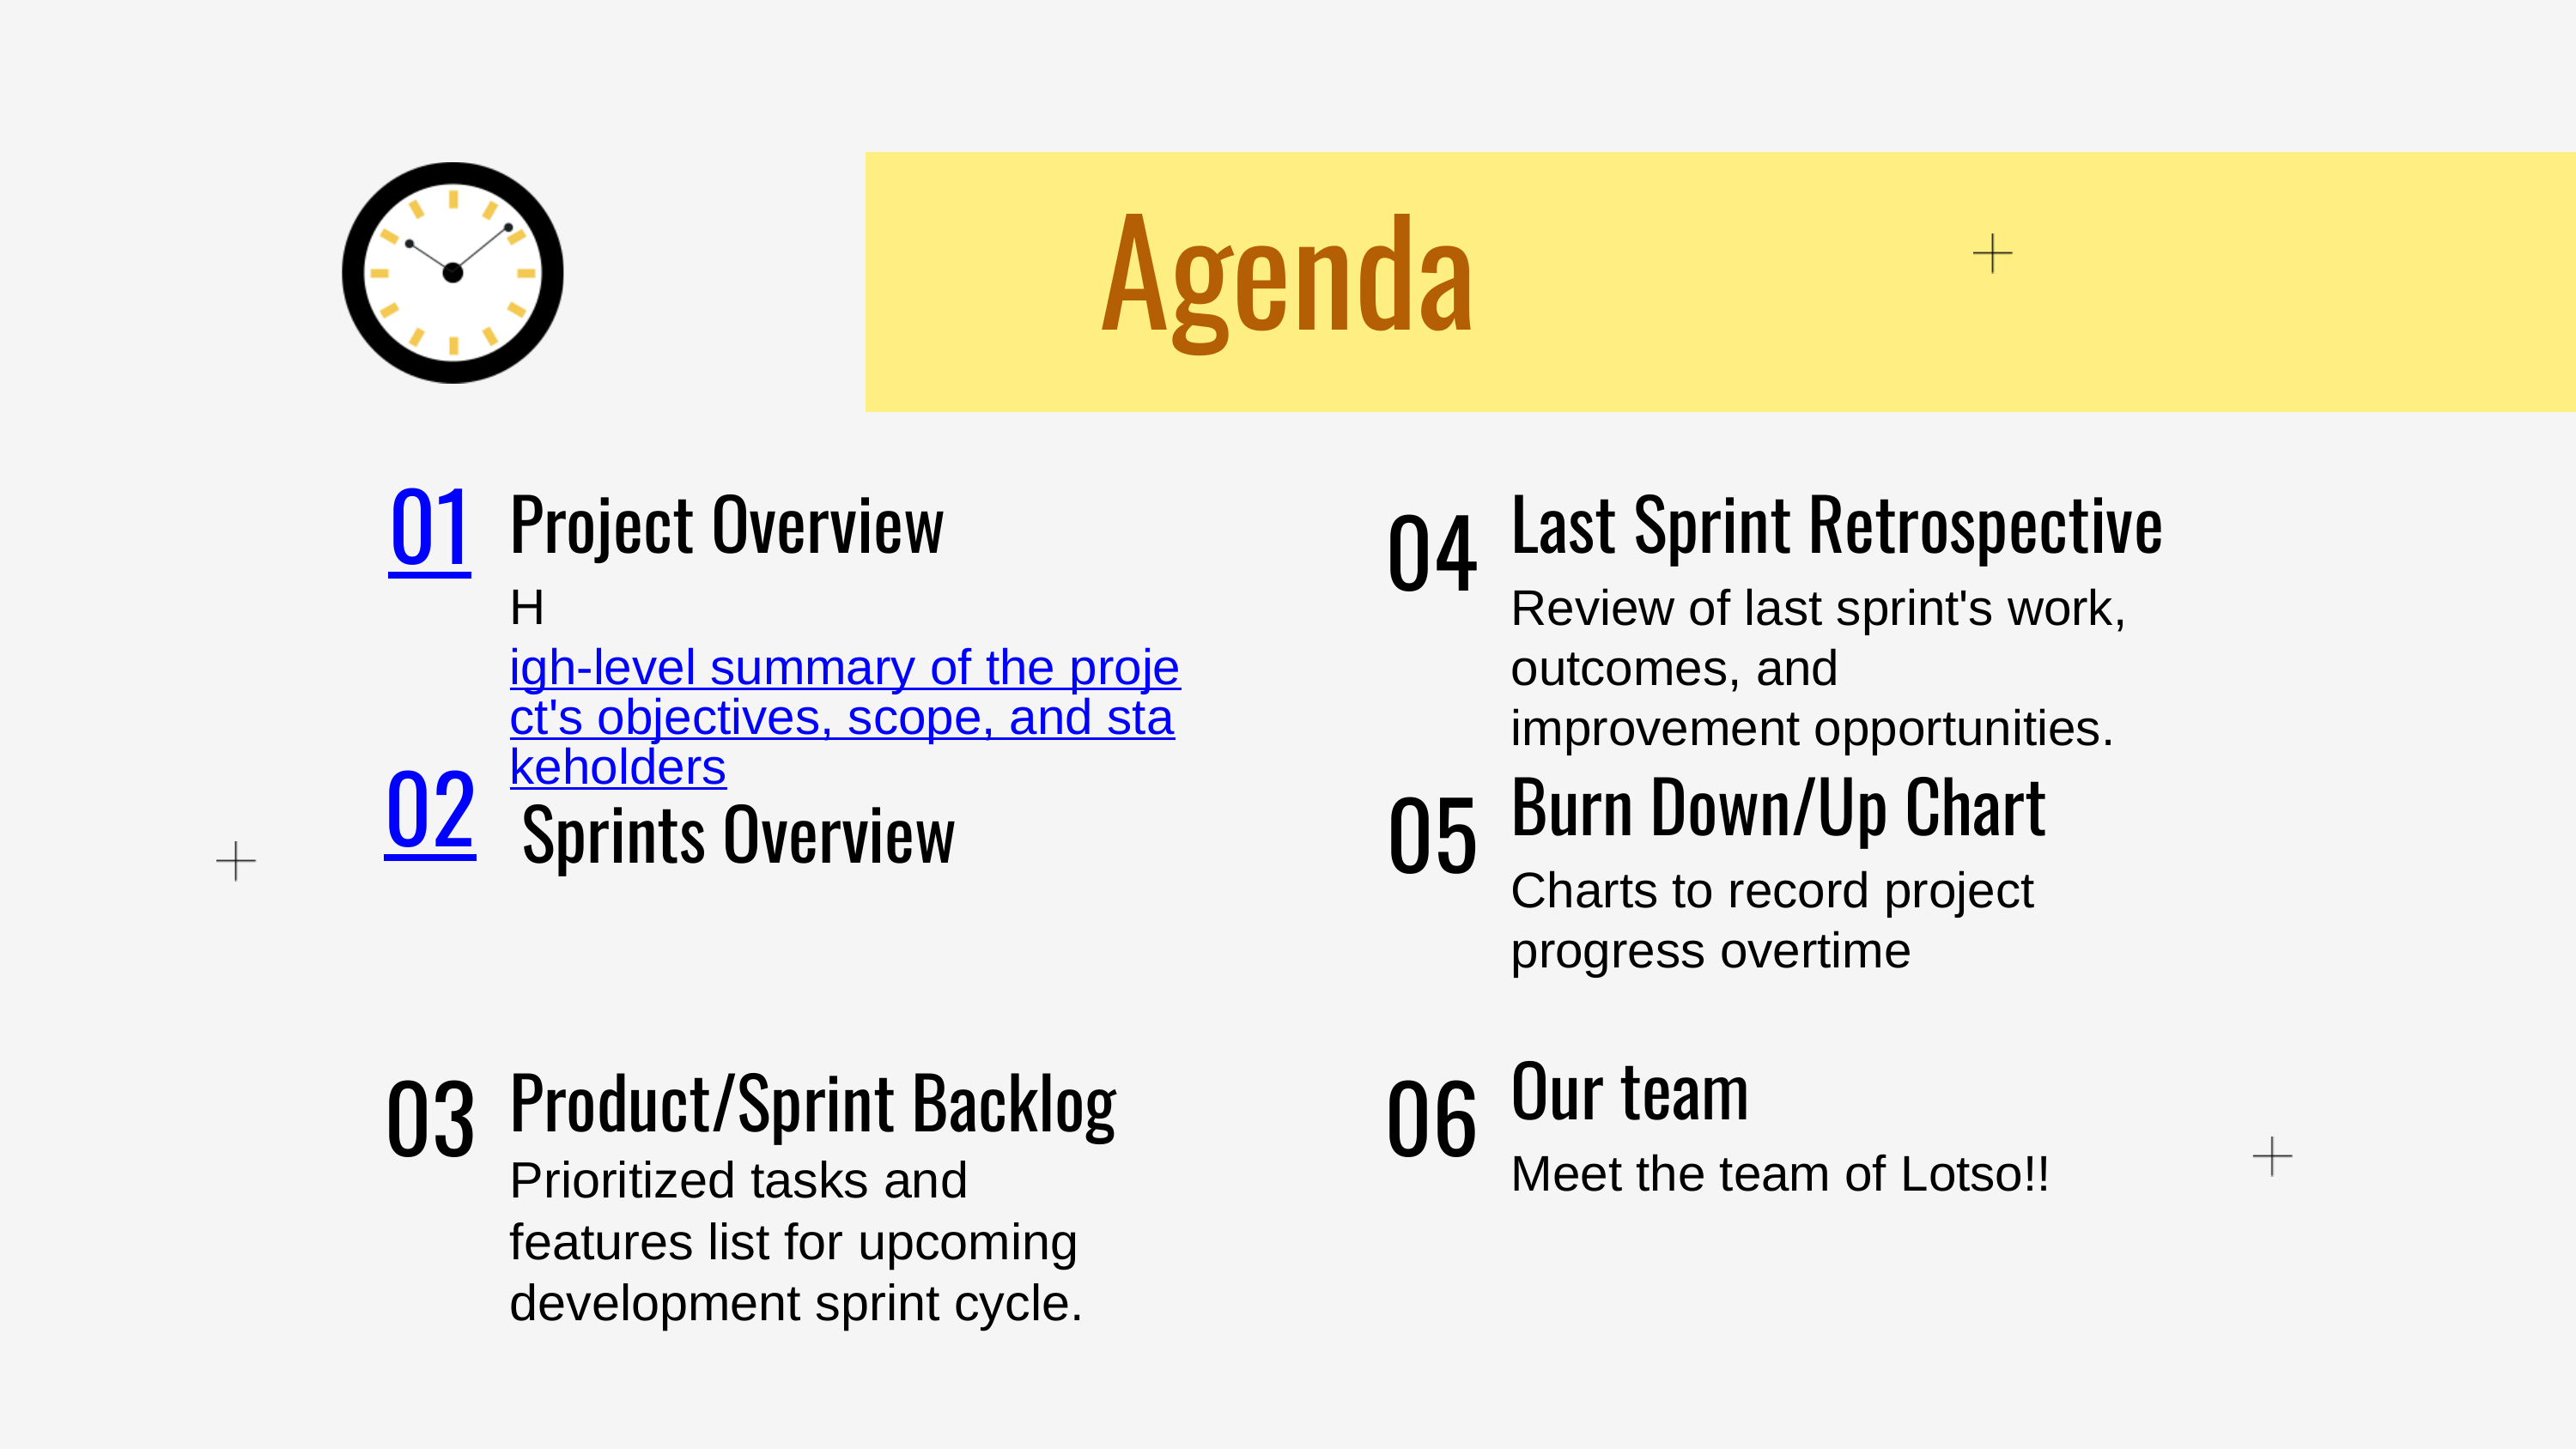

Agenda

Project Overview
Last Sprint Retrospective
01
04

High-level summary of the project's objectives, scope, and stakeholders
Review of last sprint's work, outcomes, and improvement opportunities.

Burn Down/Up Chart
05
02
Sprints Overview

Charts to record project progress overtime
Our team
Product/Sprint Backlog
06
03

Meet the team of Lotso!!
Prioritized tasks and features list for upcoming development sprint cycle.